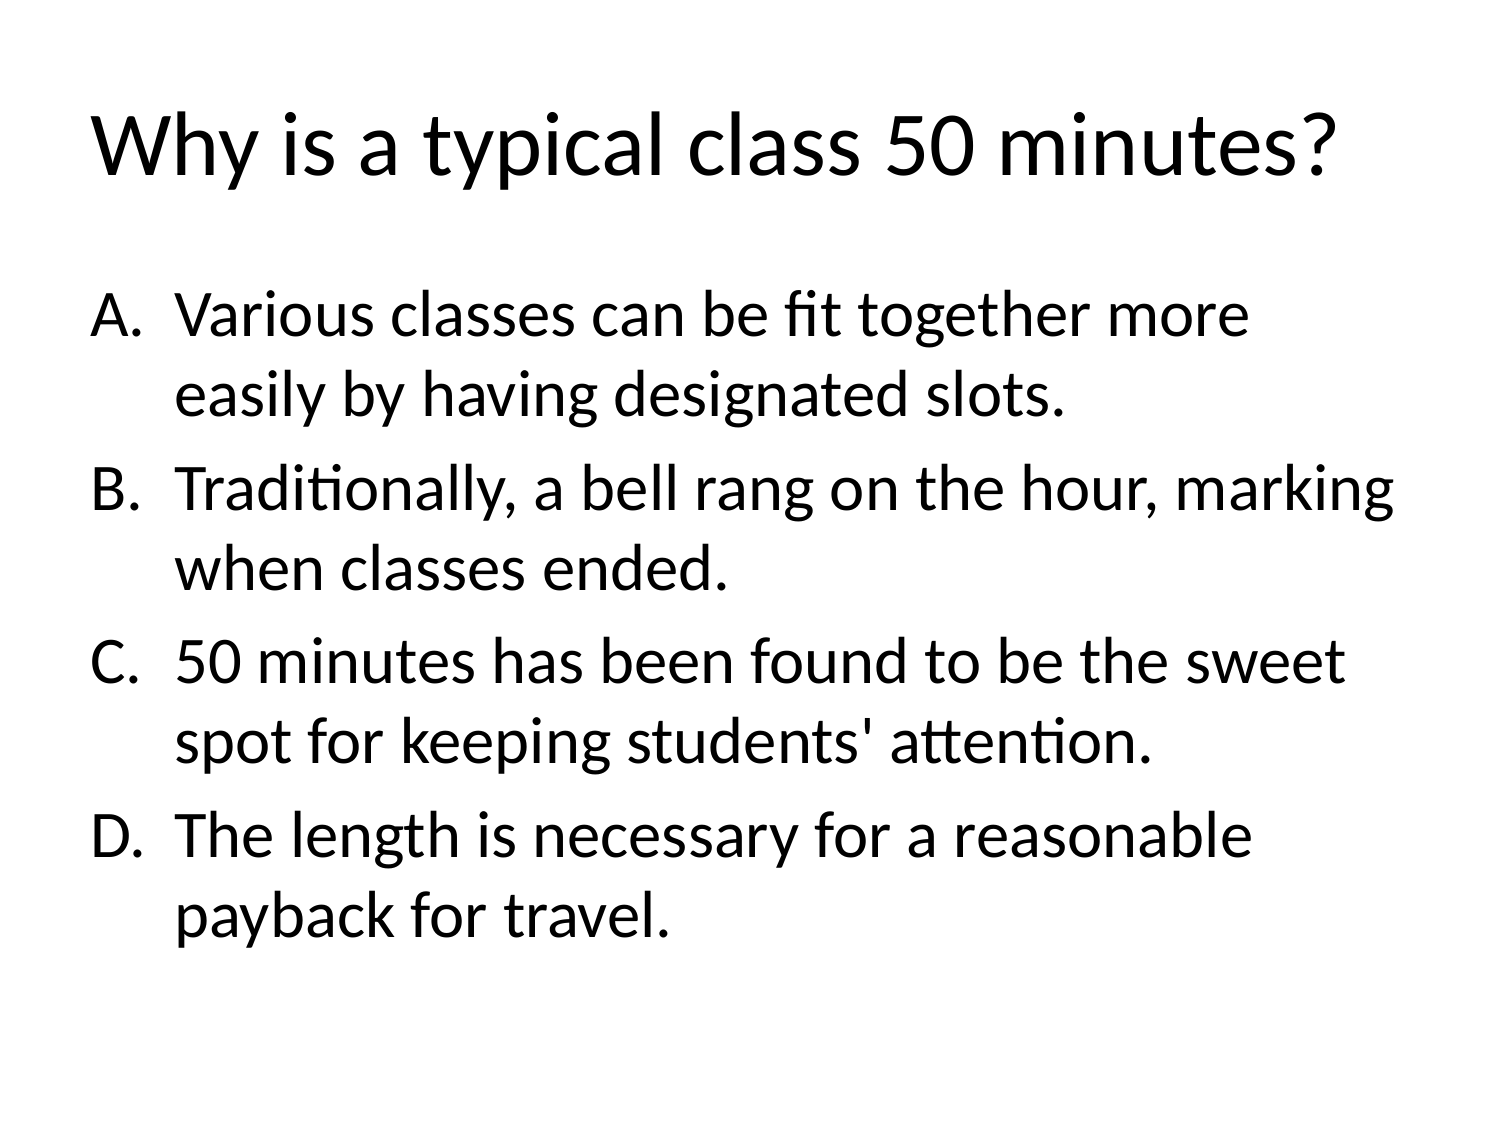

# Why is a typical class 50 minutes?
Various classes can be fit together more easily by having designated slots.
Traditionally, a bell rang on the hour, marking when classes ended.
50 minutes has been found to be the sweet spot for keeping students' attention.
The length is necessary for a reasonable payback for travel.